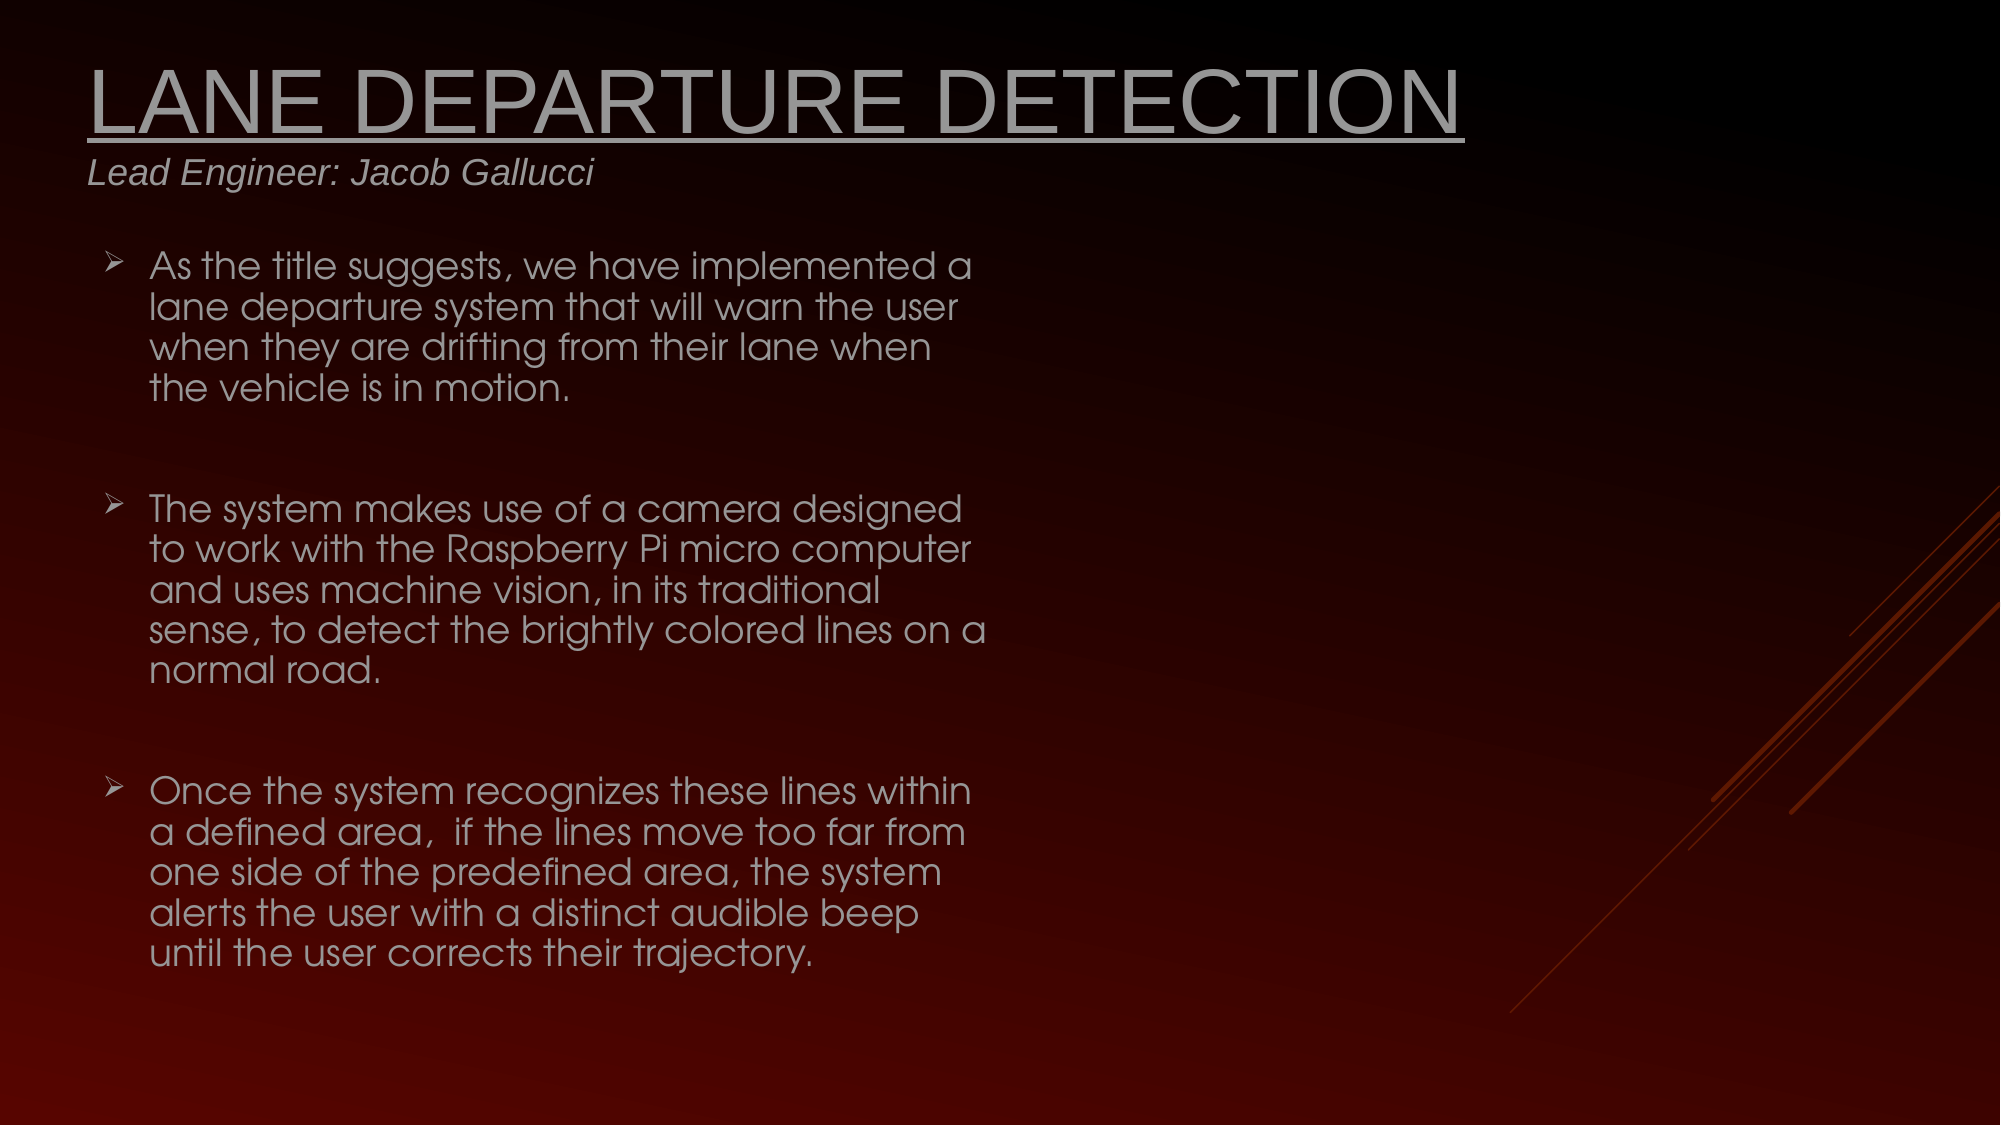

# Lane Departure Detection
Lead Engineer: Jacob Gallucci
As the title suggests, we have implemented a lane departure system that will warn the user when they are drifting from their lane when the vehicle is in motion.

The system makes use of a camera designed to work with the Raspberry Pi micro computer and uses machine vision, in its traditional sense, to detect the brightly colored lines on a normal road.

Once the system recognizes these lines within a defined area,  if the lines move too far from one side of the predefined area, the system alerts the user with a distinct audible beep until the user corrects their trajectory.